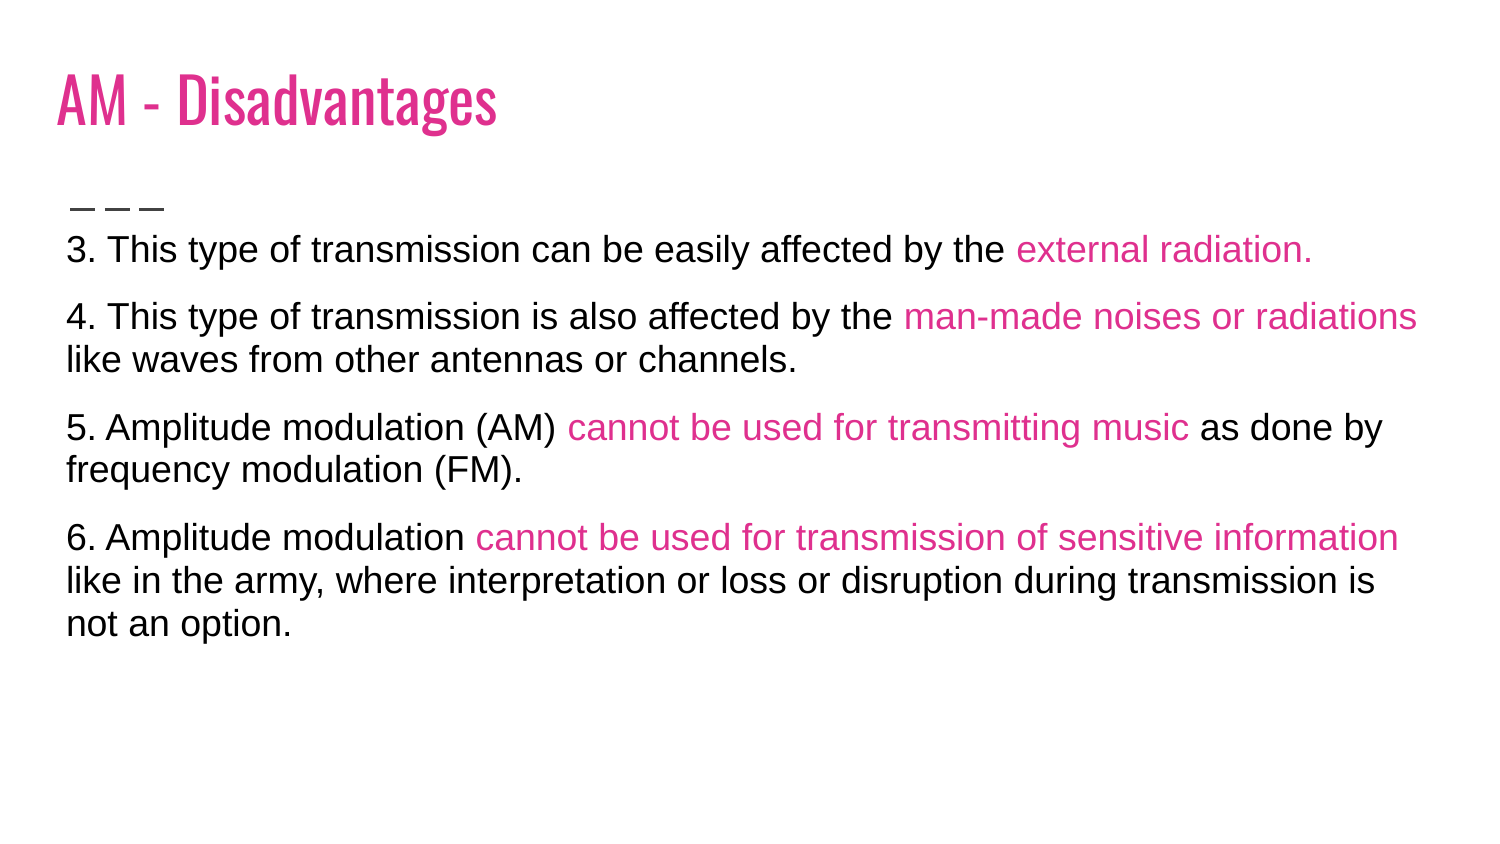

# AM - Disadvantages
3. This type of transmission can be easily affected by the external radiation.
4. This type of transmission is also affected by the man-made noises or radiations like waves from other antennas or channels.
5. Amplitude modulation (AM) cannot be used for transmitting music as done by frequency modulation (FM).
6. Amplitude modulation cannot be used for transmission of sensitive information like in the army, where interpretation or loss or disruption during transmission is not an option.